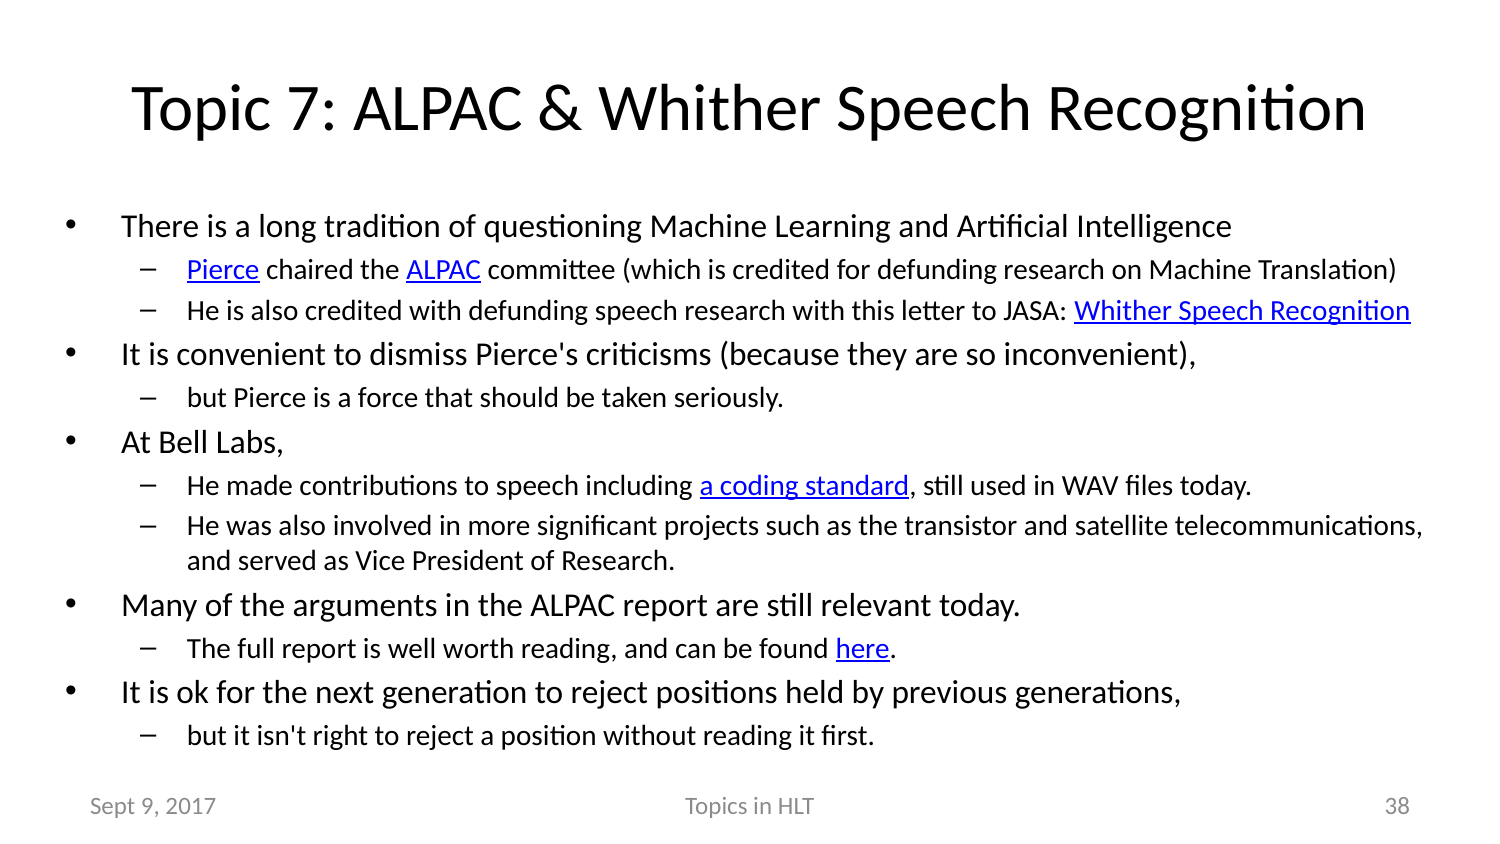

# Topic 7: ALPAC & Whither Speech Recognition
There is a long tradition of questioning Machine Learning and Artificial Intelligence
Pierce chaired the ALPAC committee (which is credited for defunding research on Machine Translation)
He is also credited with defunding speech research with this letter to JASA: Whither Speech Recognition
It is convenient to dismiss Pierce's criticisms (because they are so inconvenient),
but Pierce is a force that should be taken seriously.
At Bell Labs,
He made contributions to speech including a coding standard, still used in WAV files today.
He was also involved in more significant projects such as the transistor and satellite telecommunications, and served as Vice President of Research.
Many of the arguments in the ALPAC report are still relevant today.
The full report is well worth reading, and can be found here.
It is ok for the next generation to reject positions held by previous generations,
but it isn't right to reject a position without reading it first.
Sept 9, 2017
Topics in HLT
38